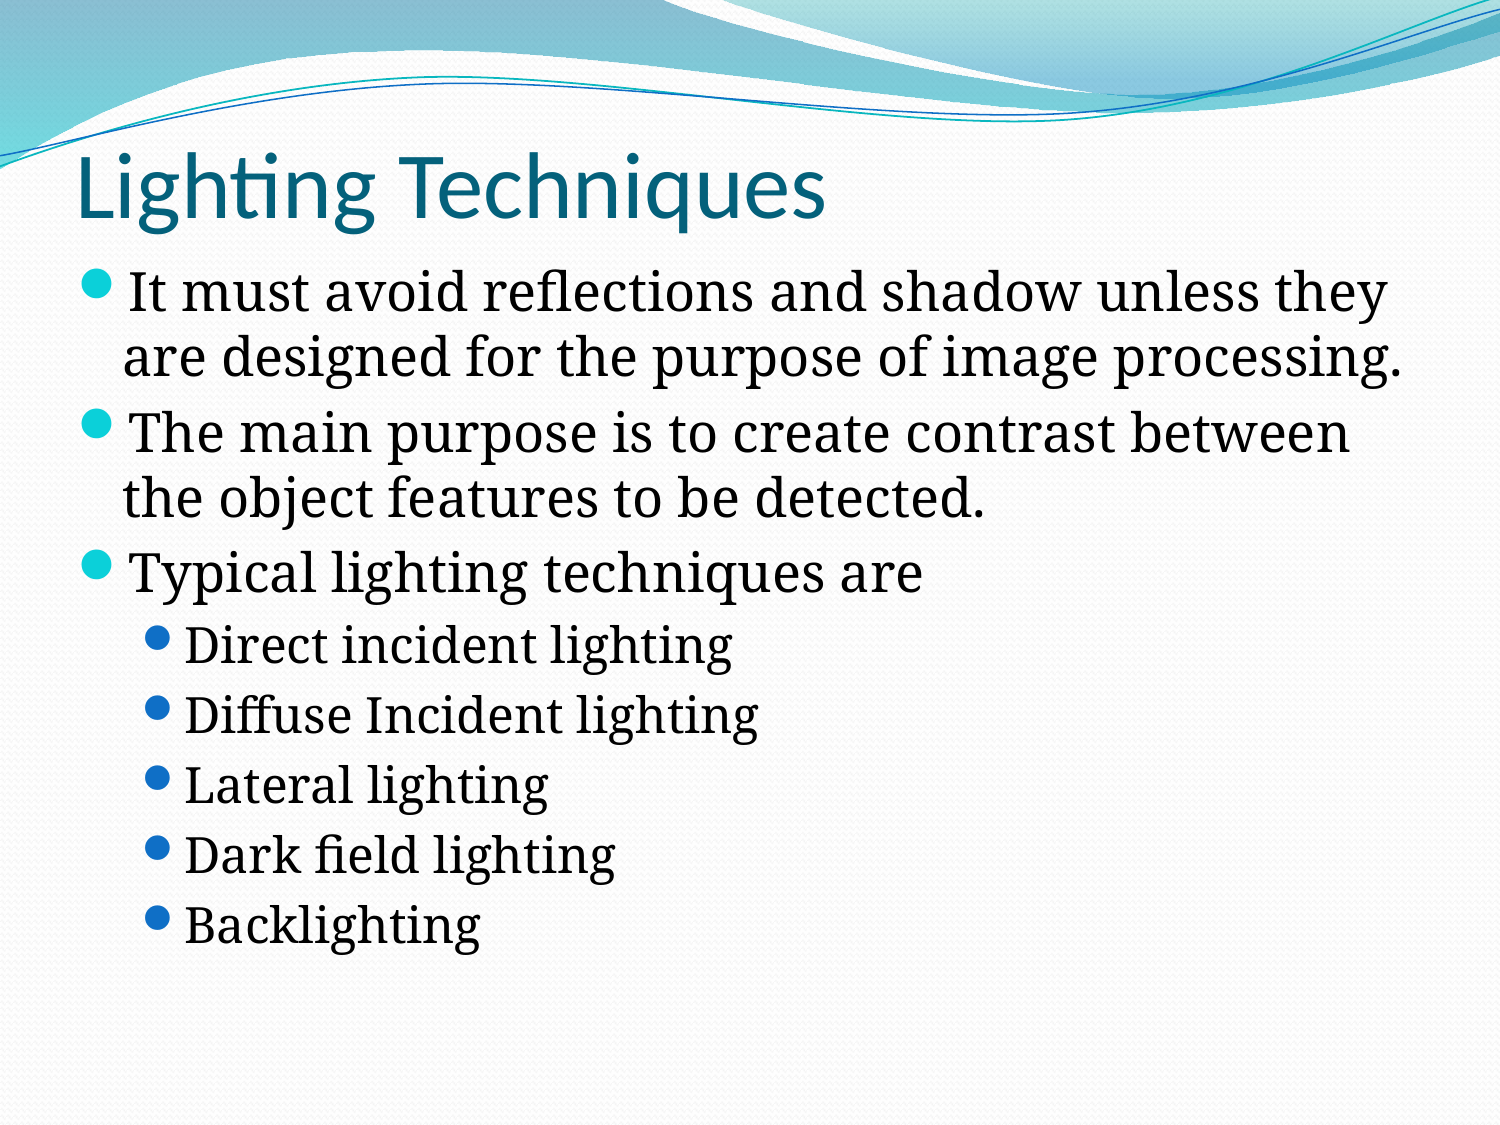

# Lighting Techniques
It must avoid reflections and shadow unless they are designed for the purpose of image processing.
The main purpose is to create contrast between the object features to be detected.
Typical lighting techniques are
Direct incident lighting
Diffuse Incident lighting
Lateral lighting
Dark field lighting
Backlighting